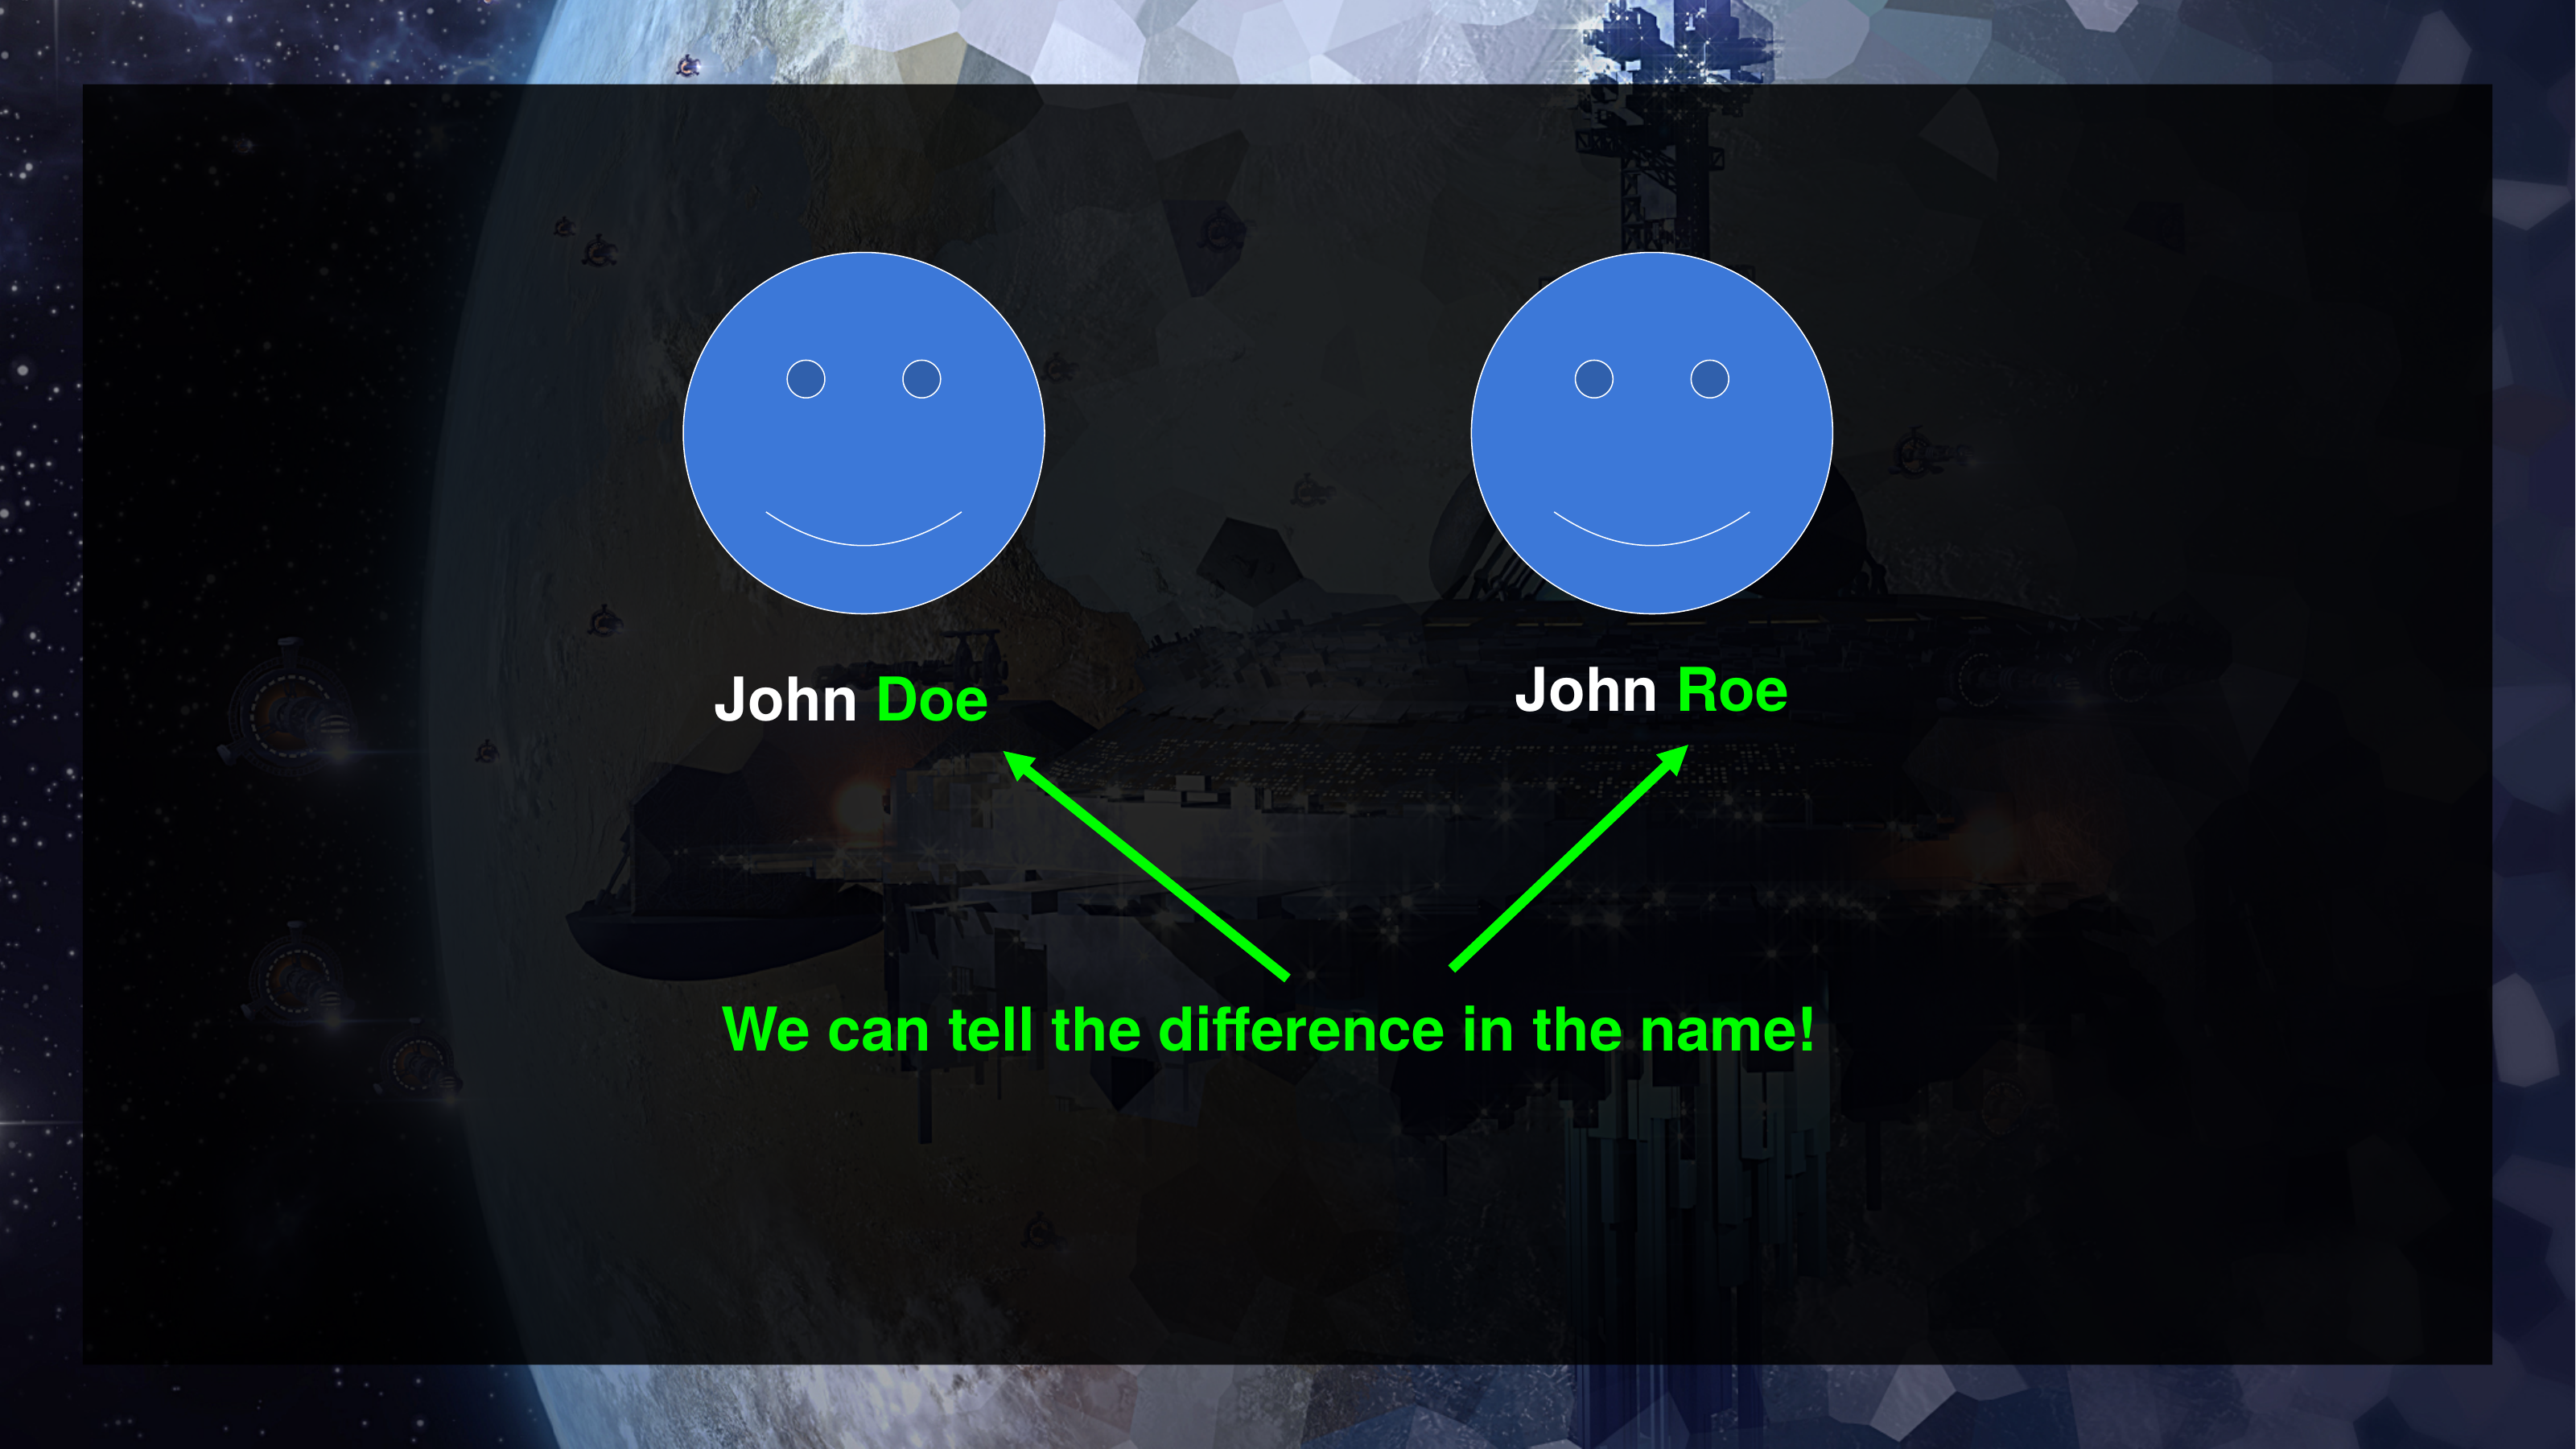

John Roe
John Doe
We can tell the difference in the name!